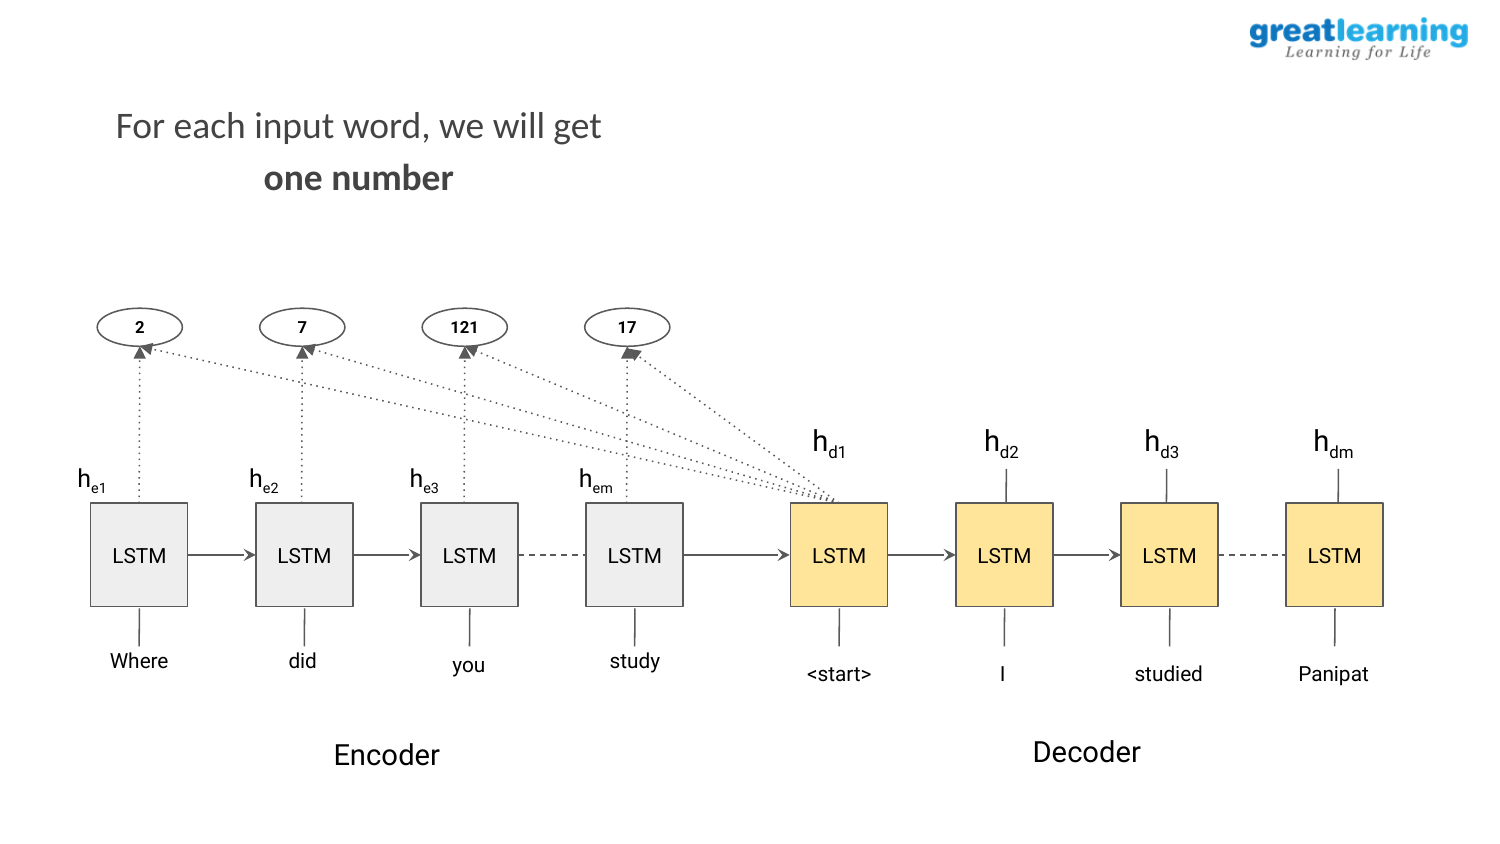

For each input word, we will get one number
2
7
121
17
hd1
hd2
hd3
hdm
he1
he2
he3
hem
LSTM
LSTM
LSTM
LSTM
LSTM
LSTM
LSTM
LSTM
Where
did
study
you
<start>
studied
Panipat
I
Decoder
Encoder